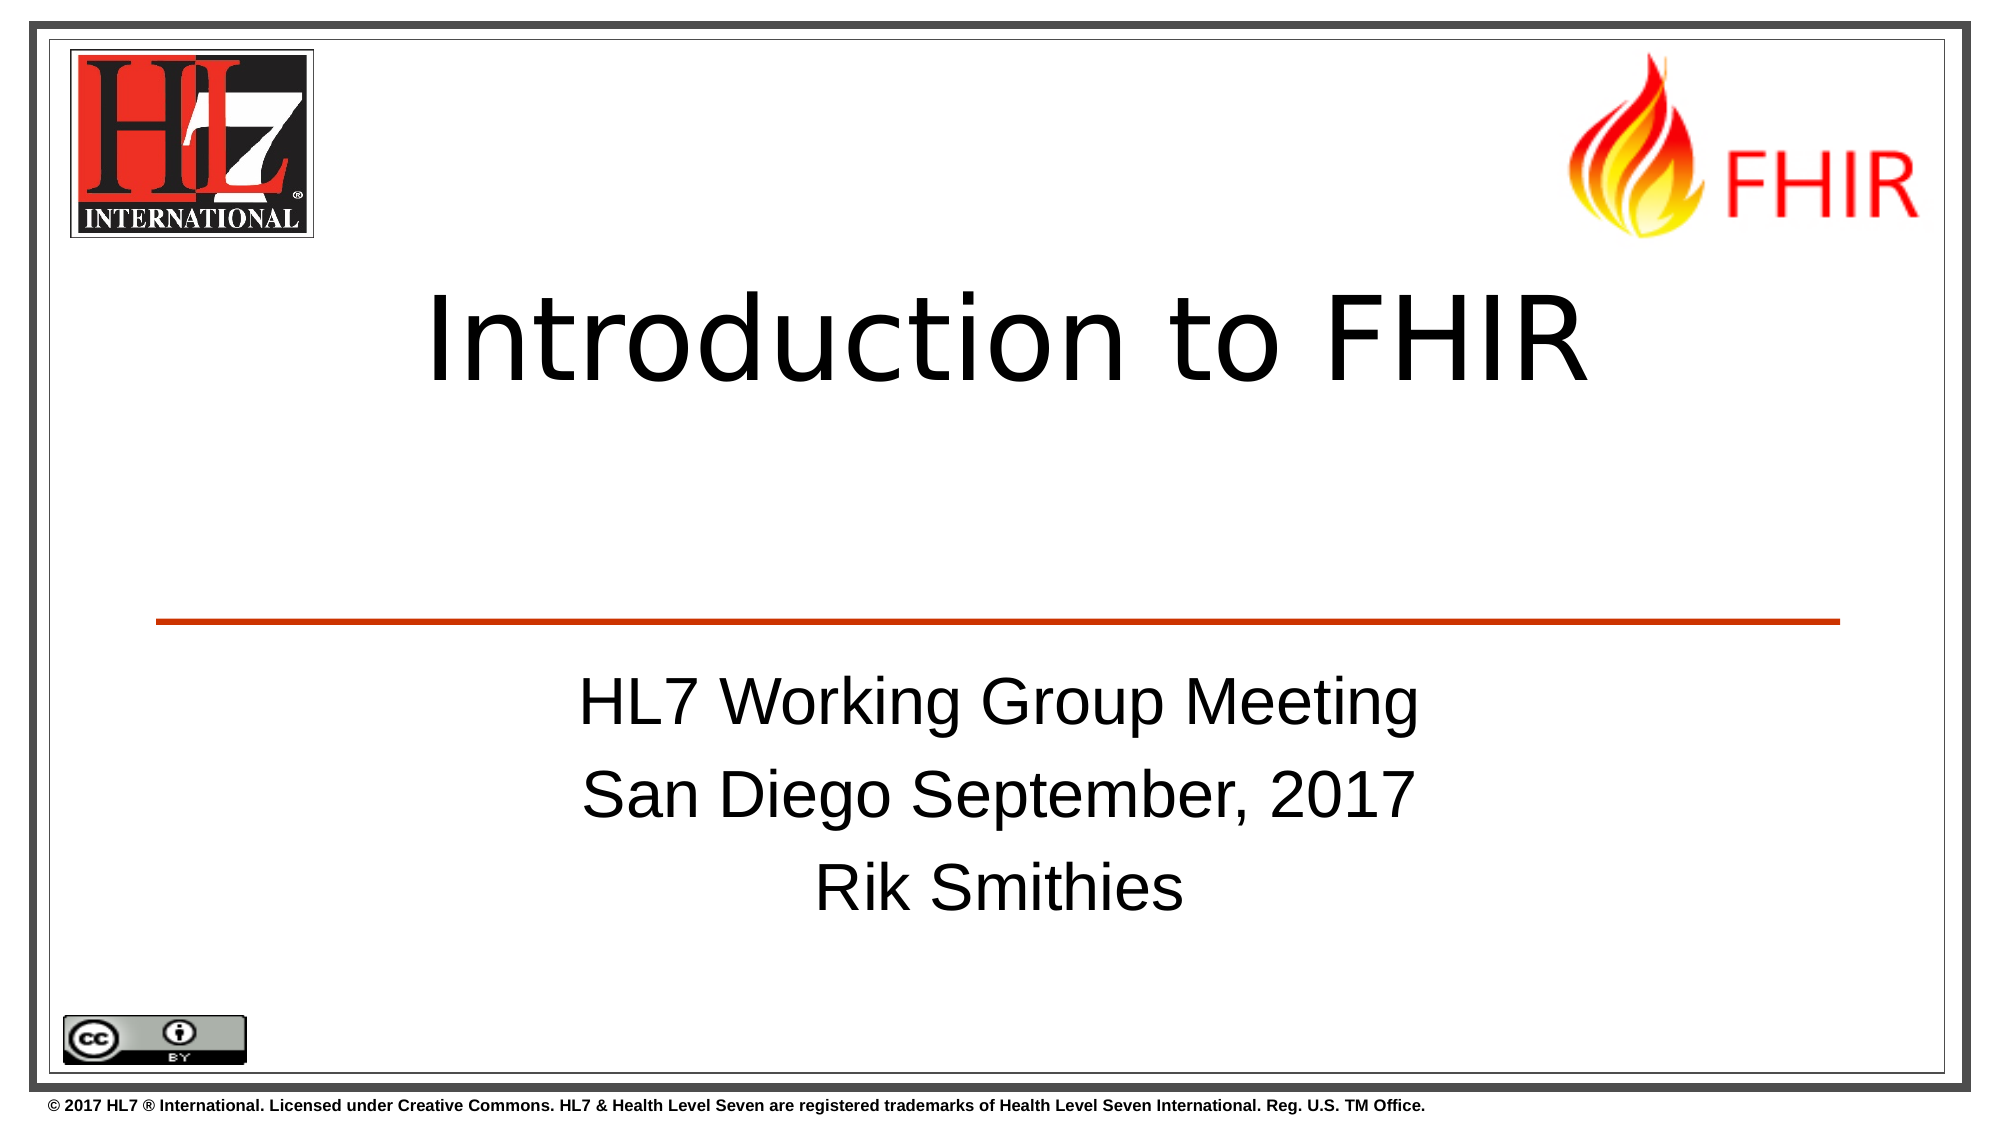

# Introduction to FHIR
HL7 Working Group Meeting
San Diego September, 2017
Rik Smithies